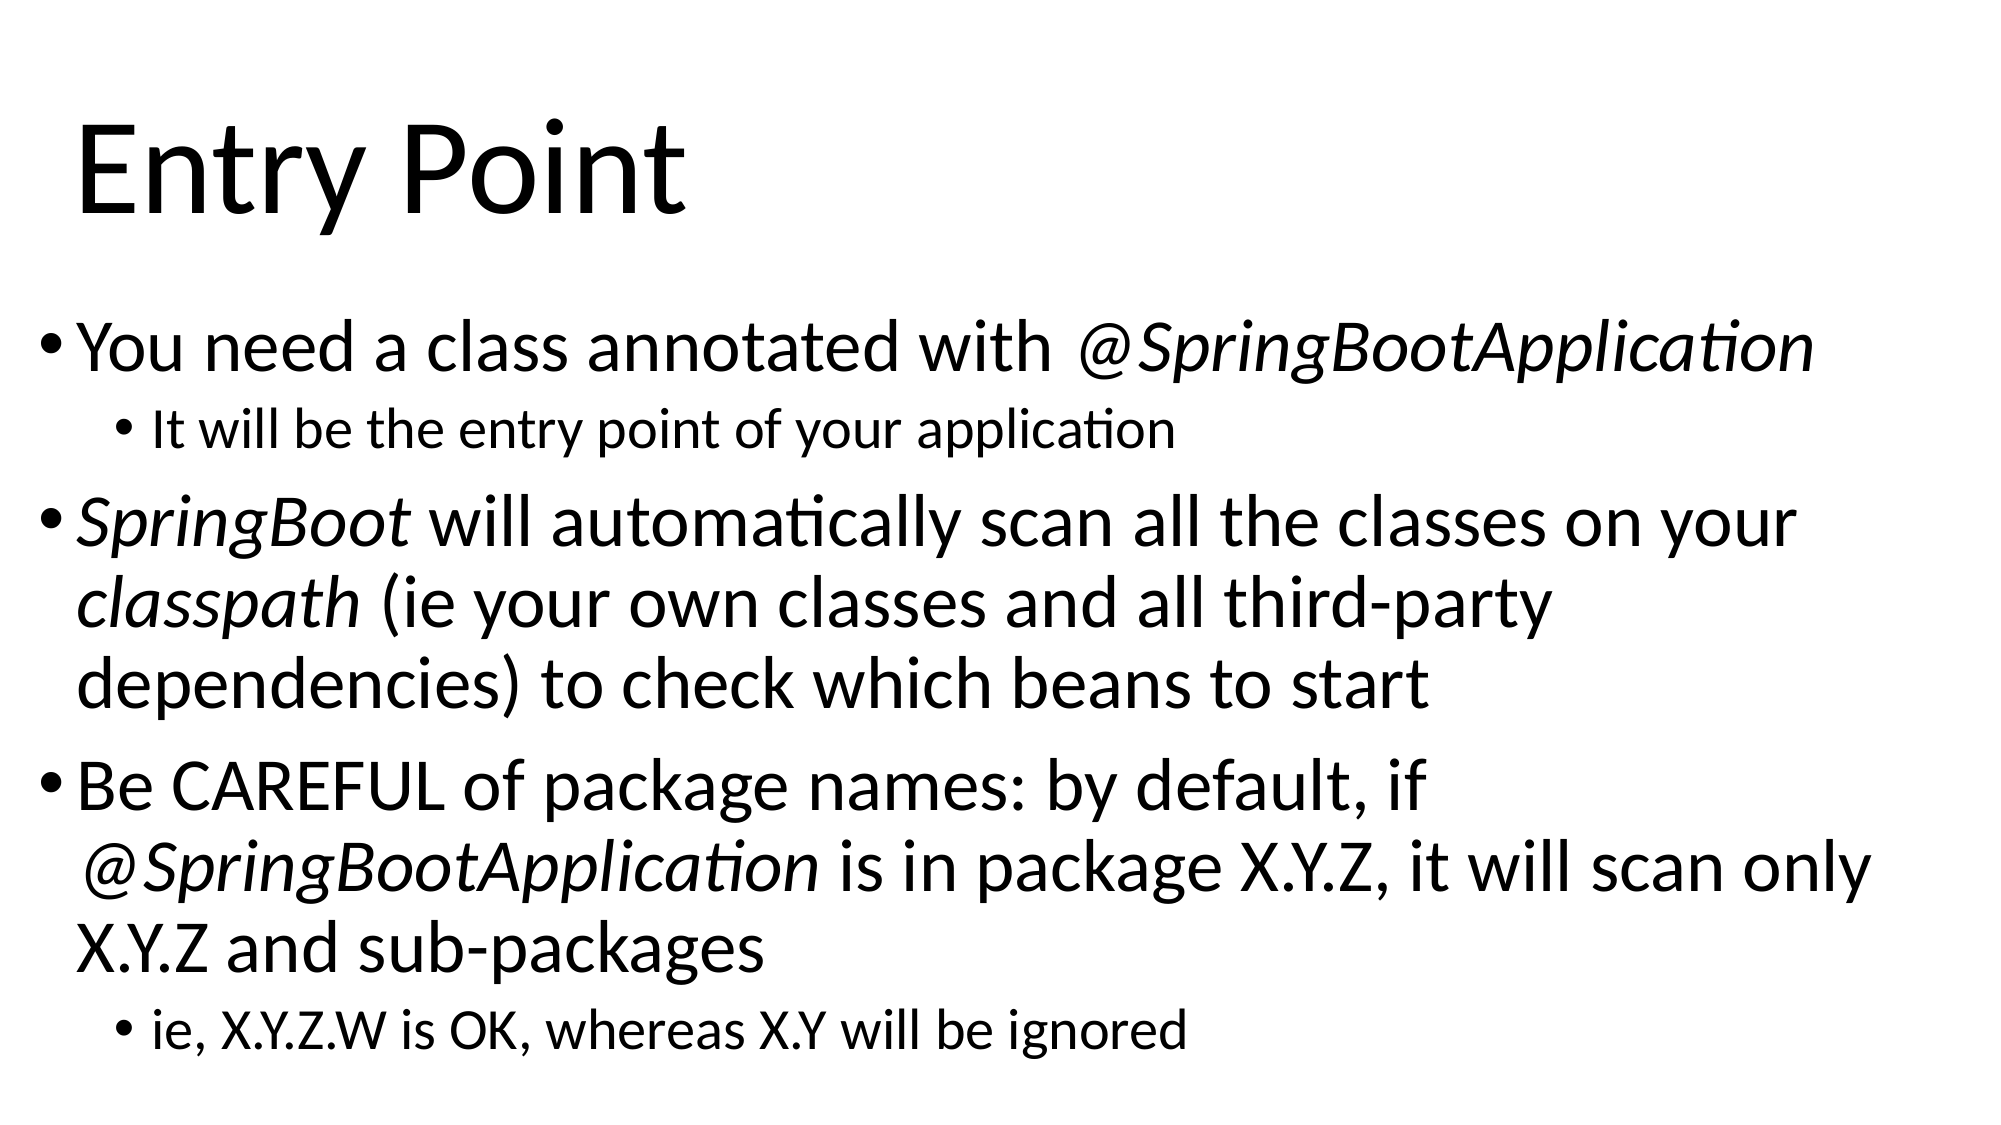

# Entry Point
You need a class annotated with @SpringBootApplication
It will be the entry point of your application
SpringBoot will automatically scan all the classes on your classpath (ie your own classes and all third-party dependencies) to check which beans to start
Be CAREFUL of package names: by default, if @SpringBootApplication is in package X.Y.Z, it will scan only X.Y.Z and sub-packages
ie, X.Y.Z.W is OK, whereas X.Y will be ignored